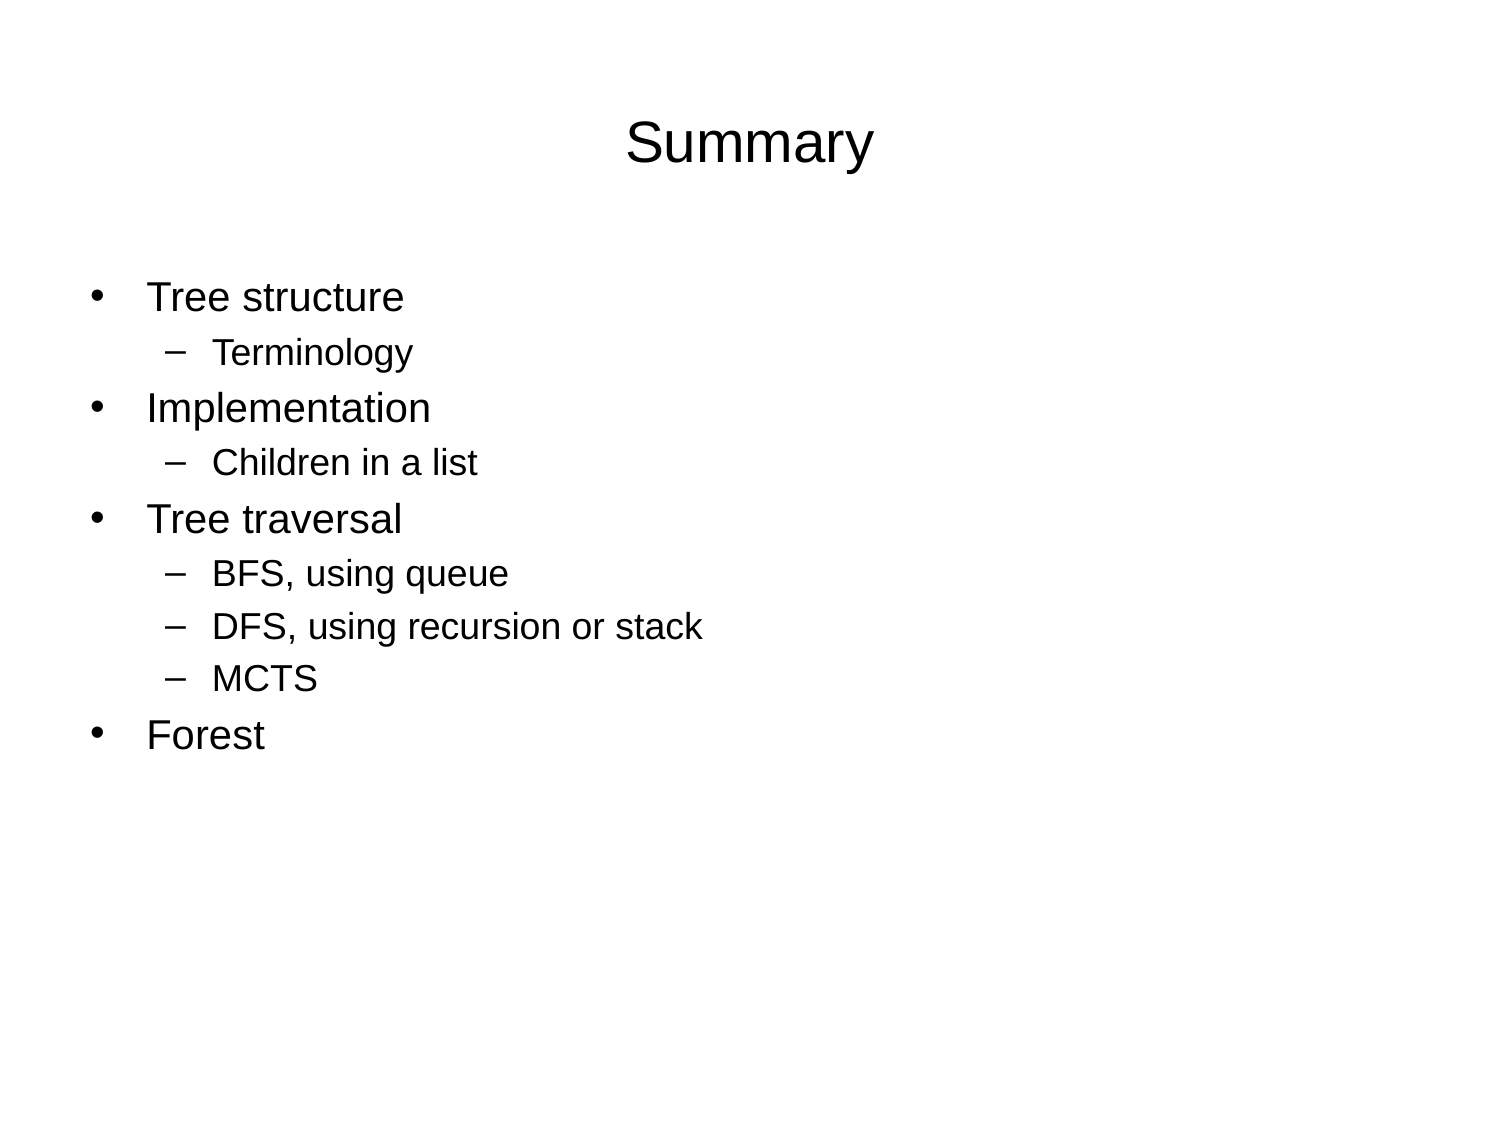

# Summary
Tree structure
Terminology
Implementation
Children in a list
Tree traversal
BFS, using queue
DFS, using recursion or stack
MCTS
Forest